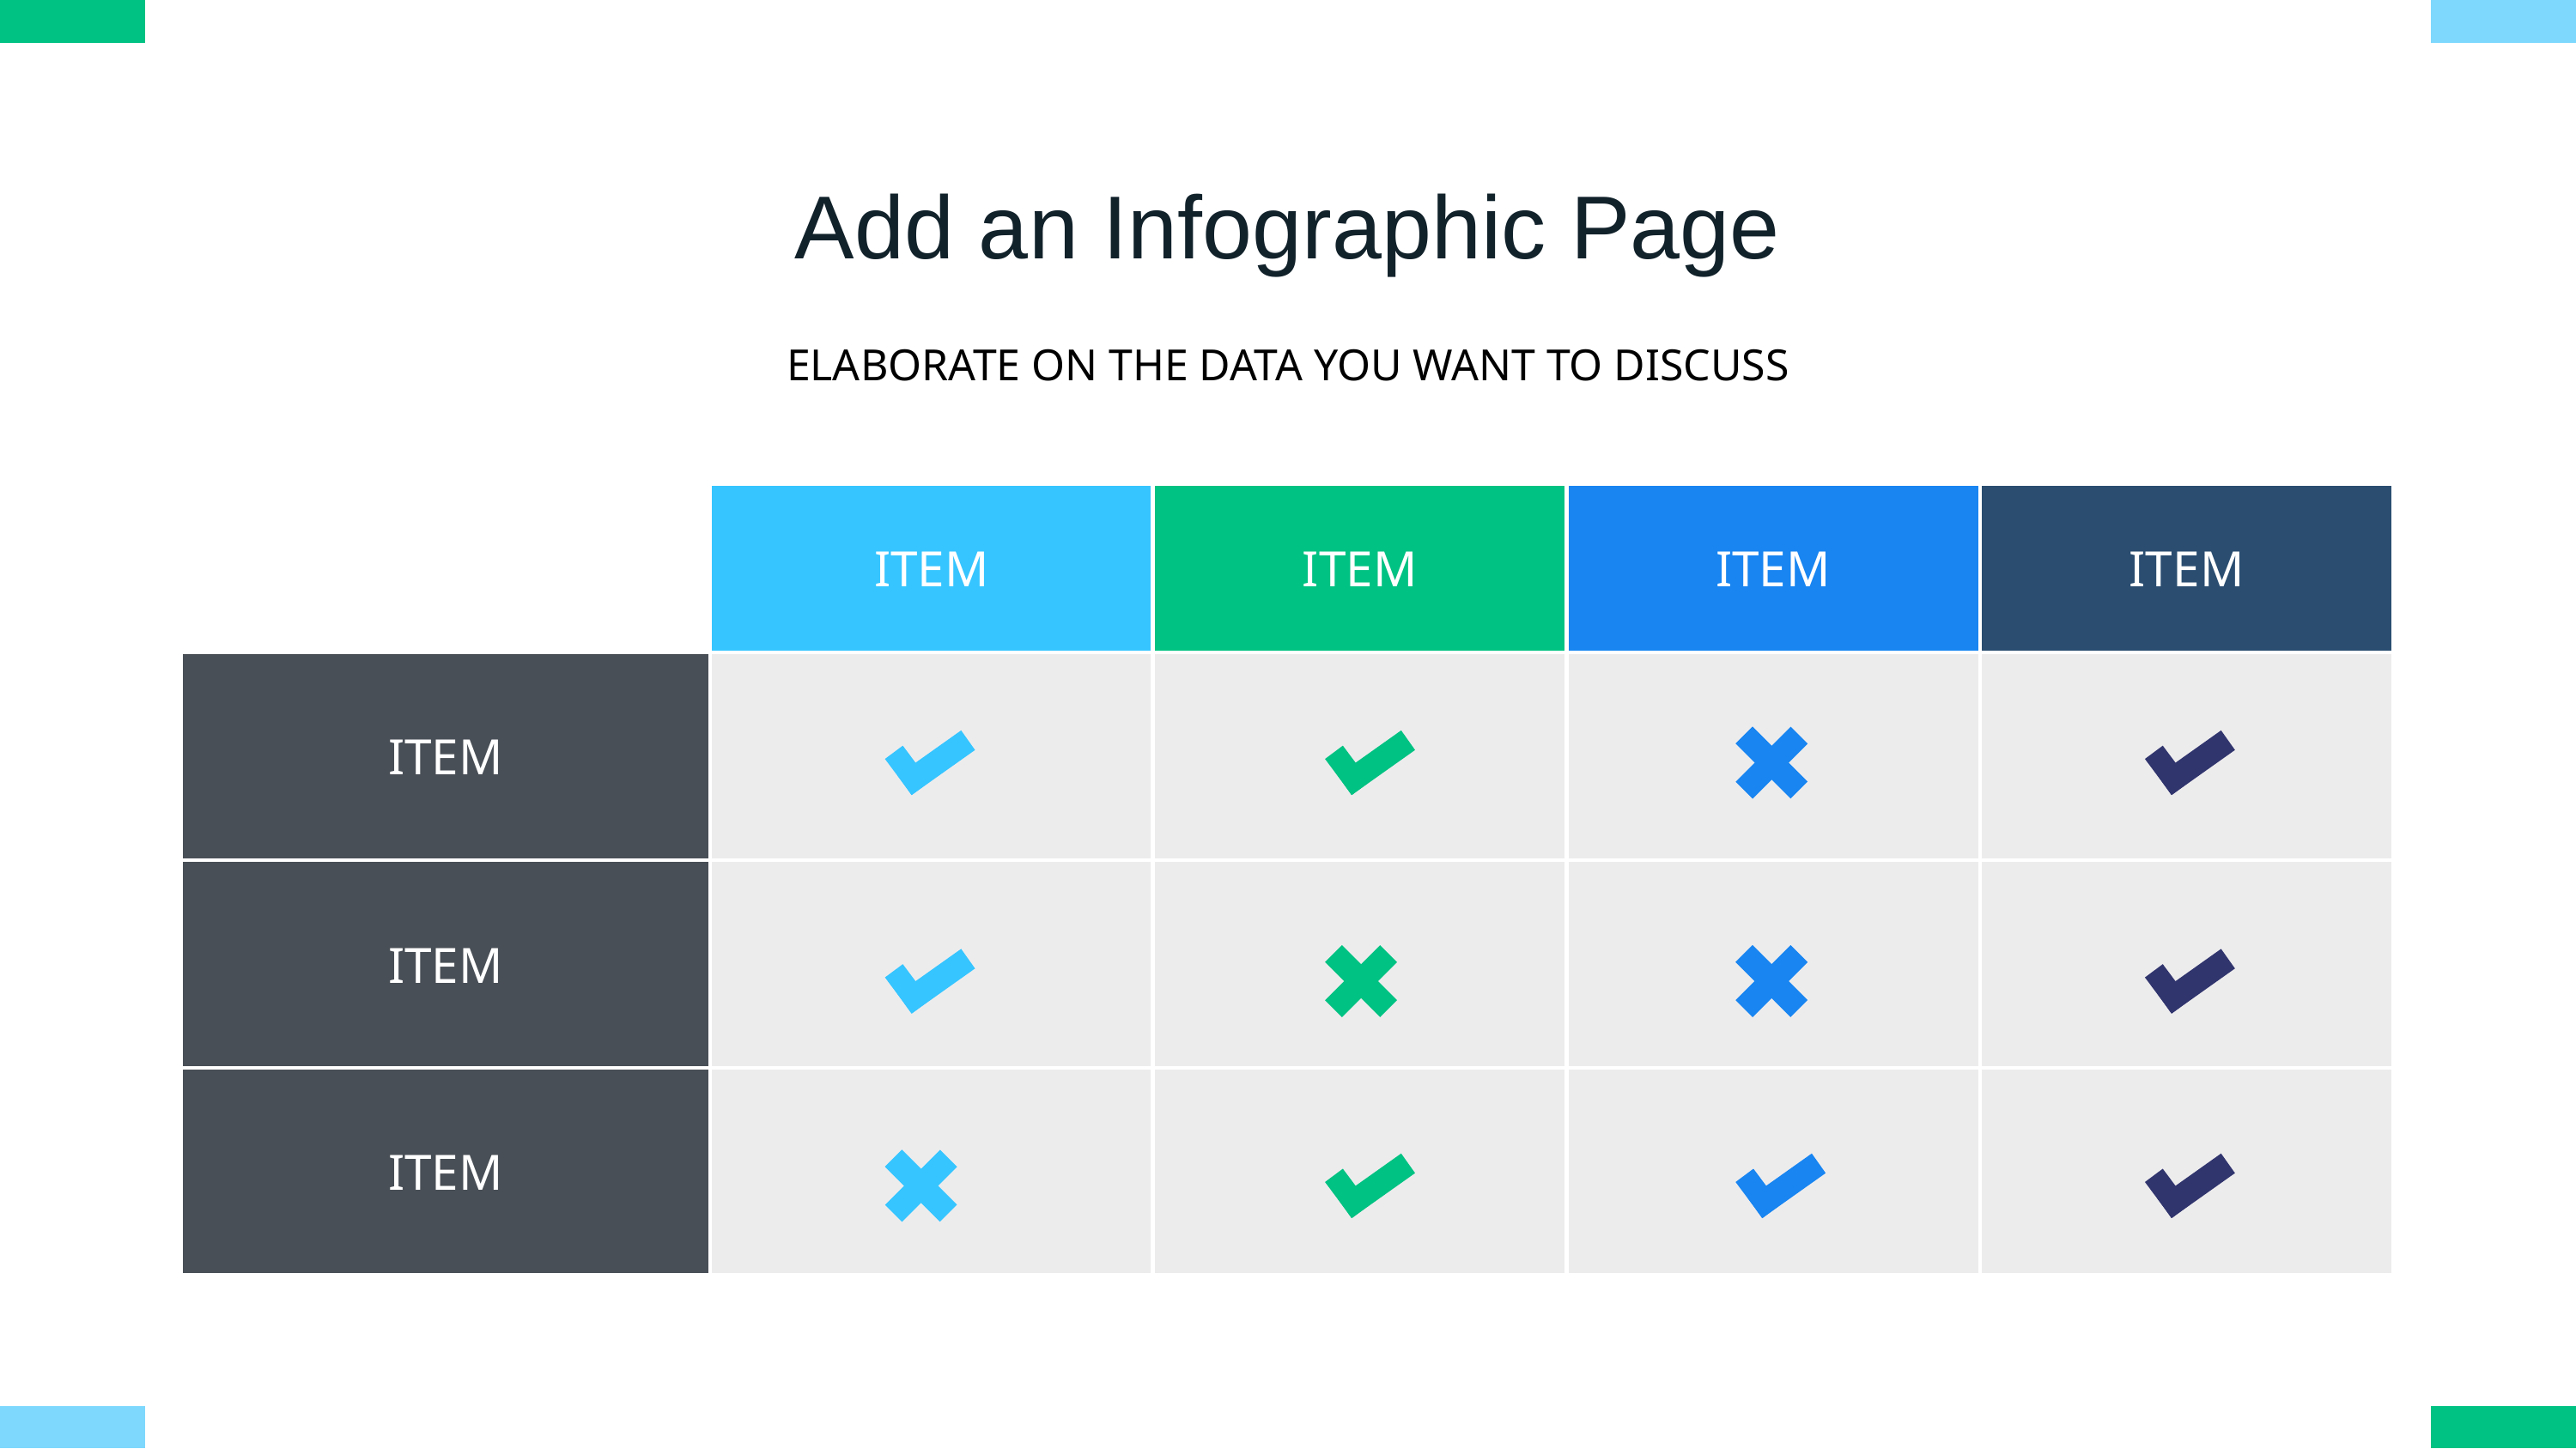

Add an Infographic Page
ELABORATE ON THE DATA YOU WANT TO DISCUSS
|  | ITEM | ITEM | ITEM | ITEM |
| --- | --- | --- | --- | --- |
| ITEM |  |  |  |  |
| ITEM |  |  |  |  |
| ITEM |  |  |  |  |